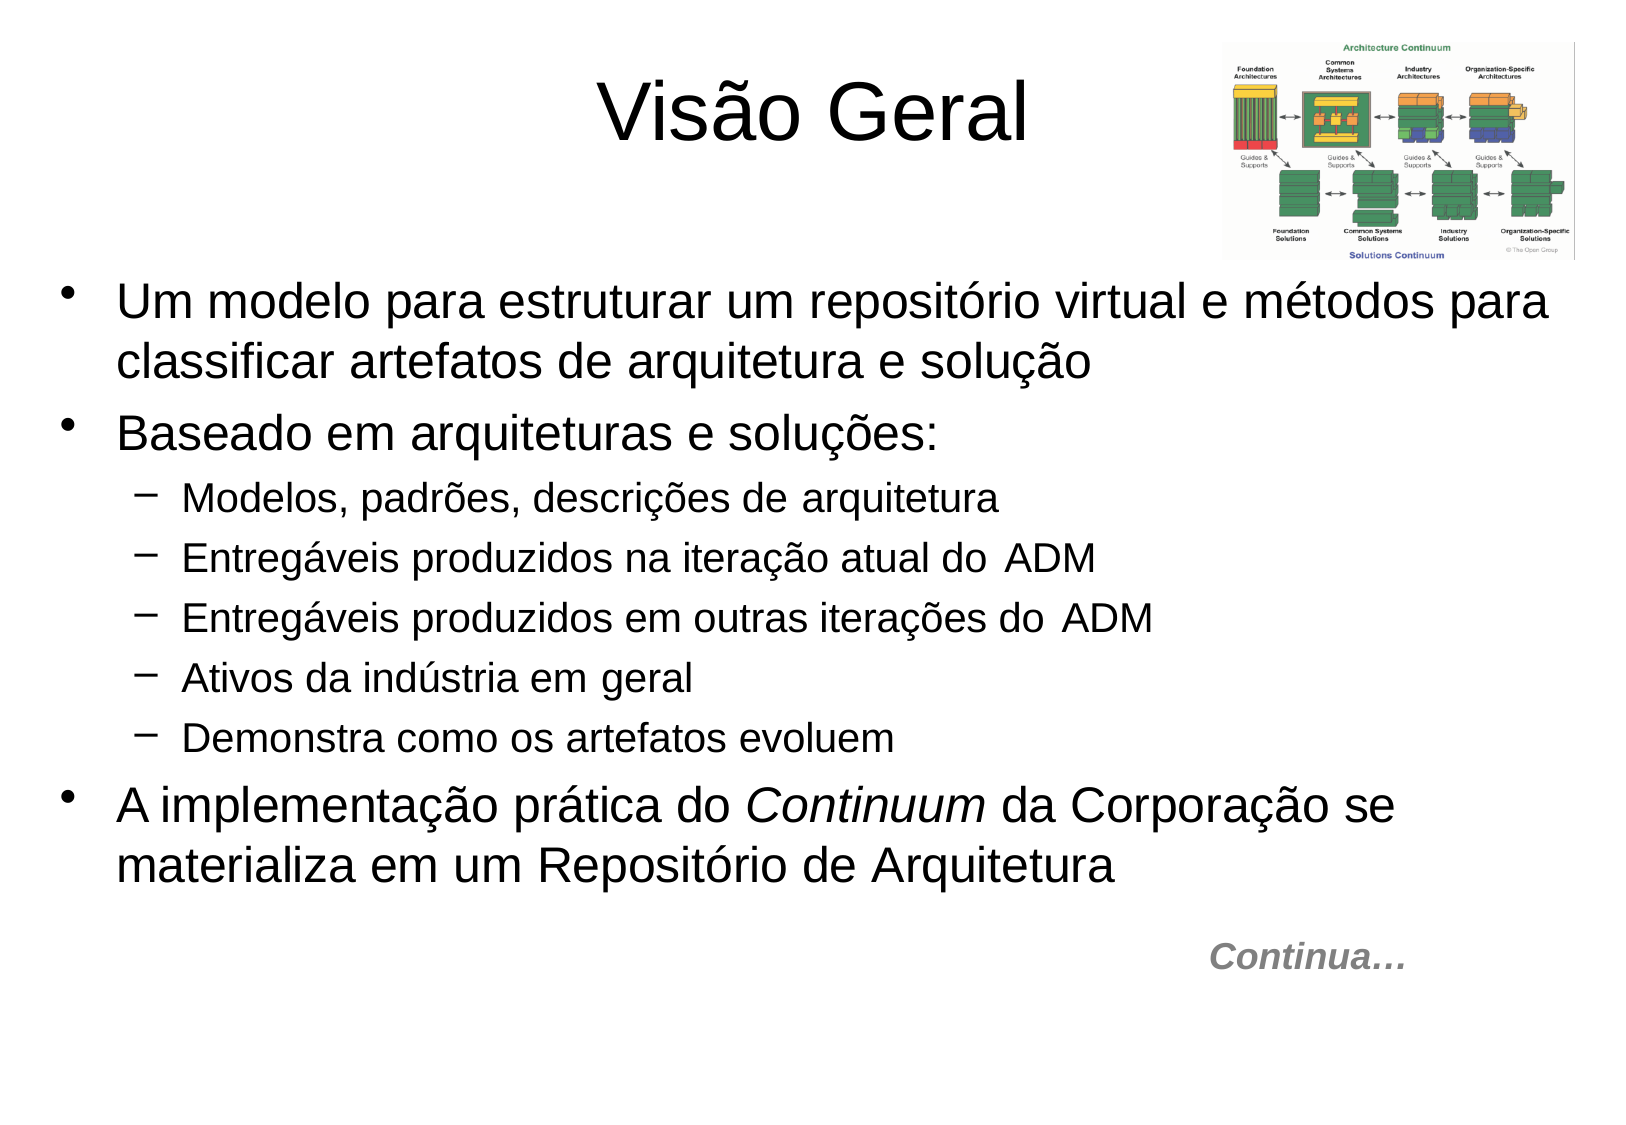

# Visão Geral
Um modelo para estruturar um repositório virtual e métodos para
classificar artefatos de arquitetura e solução
Baseado em arquiteturas e soluções:
Modelos, padrões, descrições de arquitetura
Entregáveis produzidos na iteração atual do ADM
Entregáveis produzidos em outras iterações do ADM
Ativos da indústria em geral
Demonstra como os artefatos evoluem
A implementação prática do Continuum da Corporação se
materializa em um Repositório de Arquitetura
Continua…